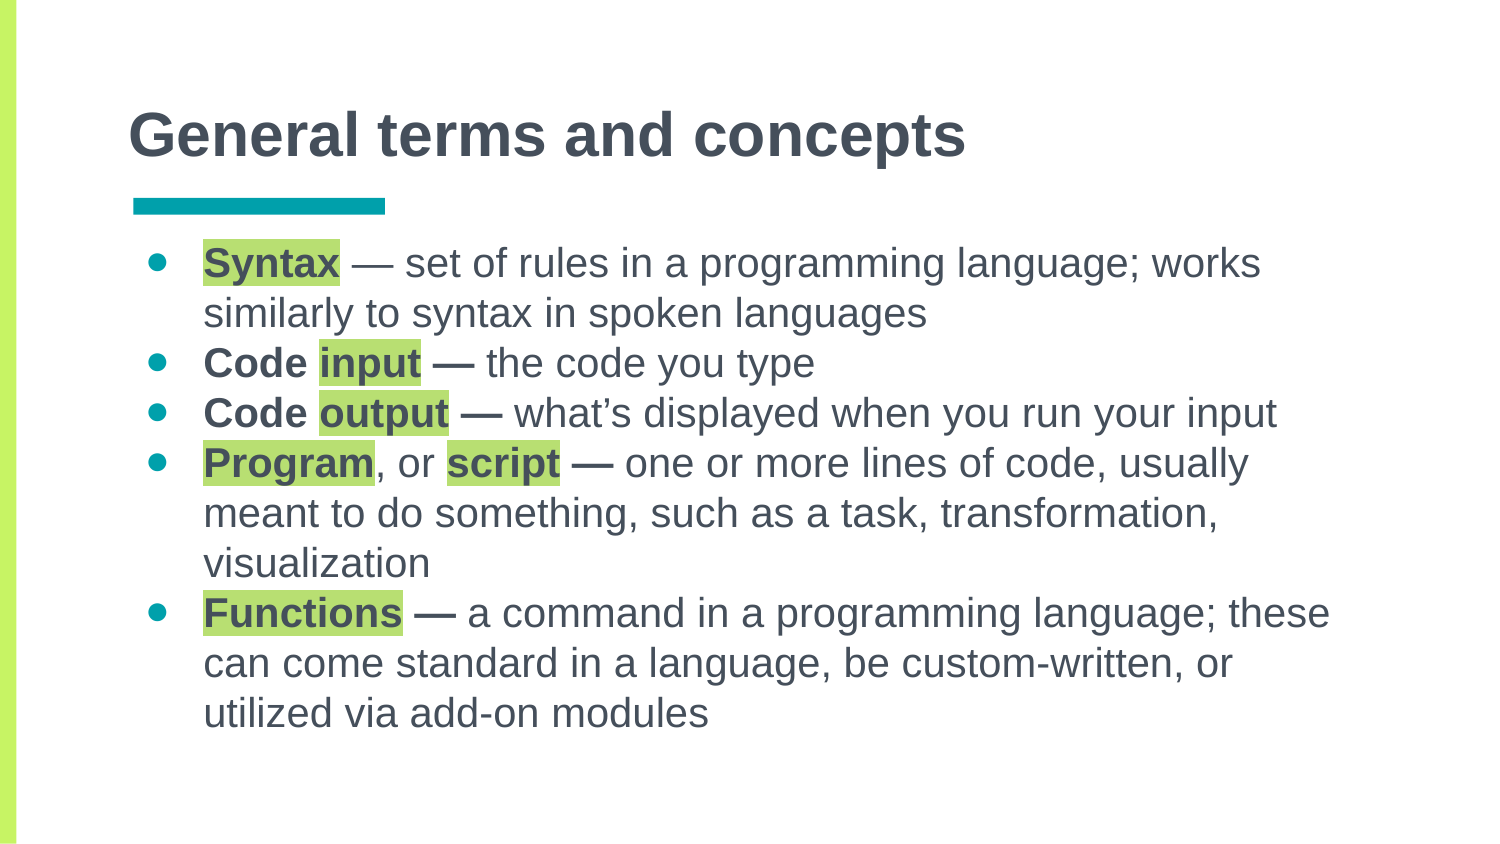

# General terms and concepts
Syntax — set of rules in a programming language; works similarly to syntax in spoken languages
Code input — the code you type
Code output — what’s displayed when you run your input
Program, or script — one or more lines of code, usually meant to do something, such as a task, transformation, visualization
Functions — a command in a programming language; these can come standard in a language, be custom-written, or utilized via add-on modules